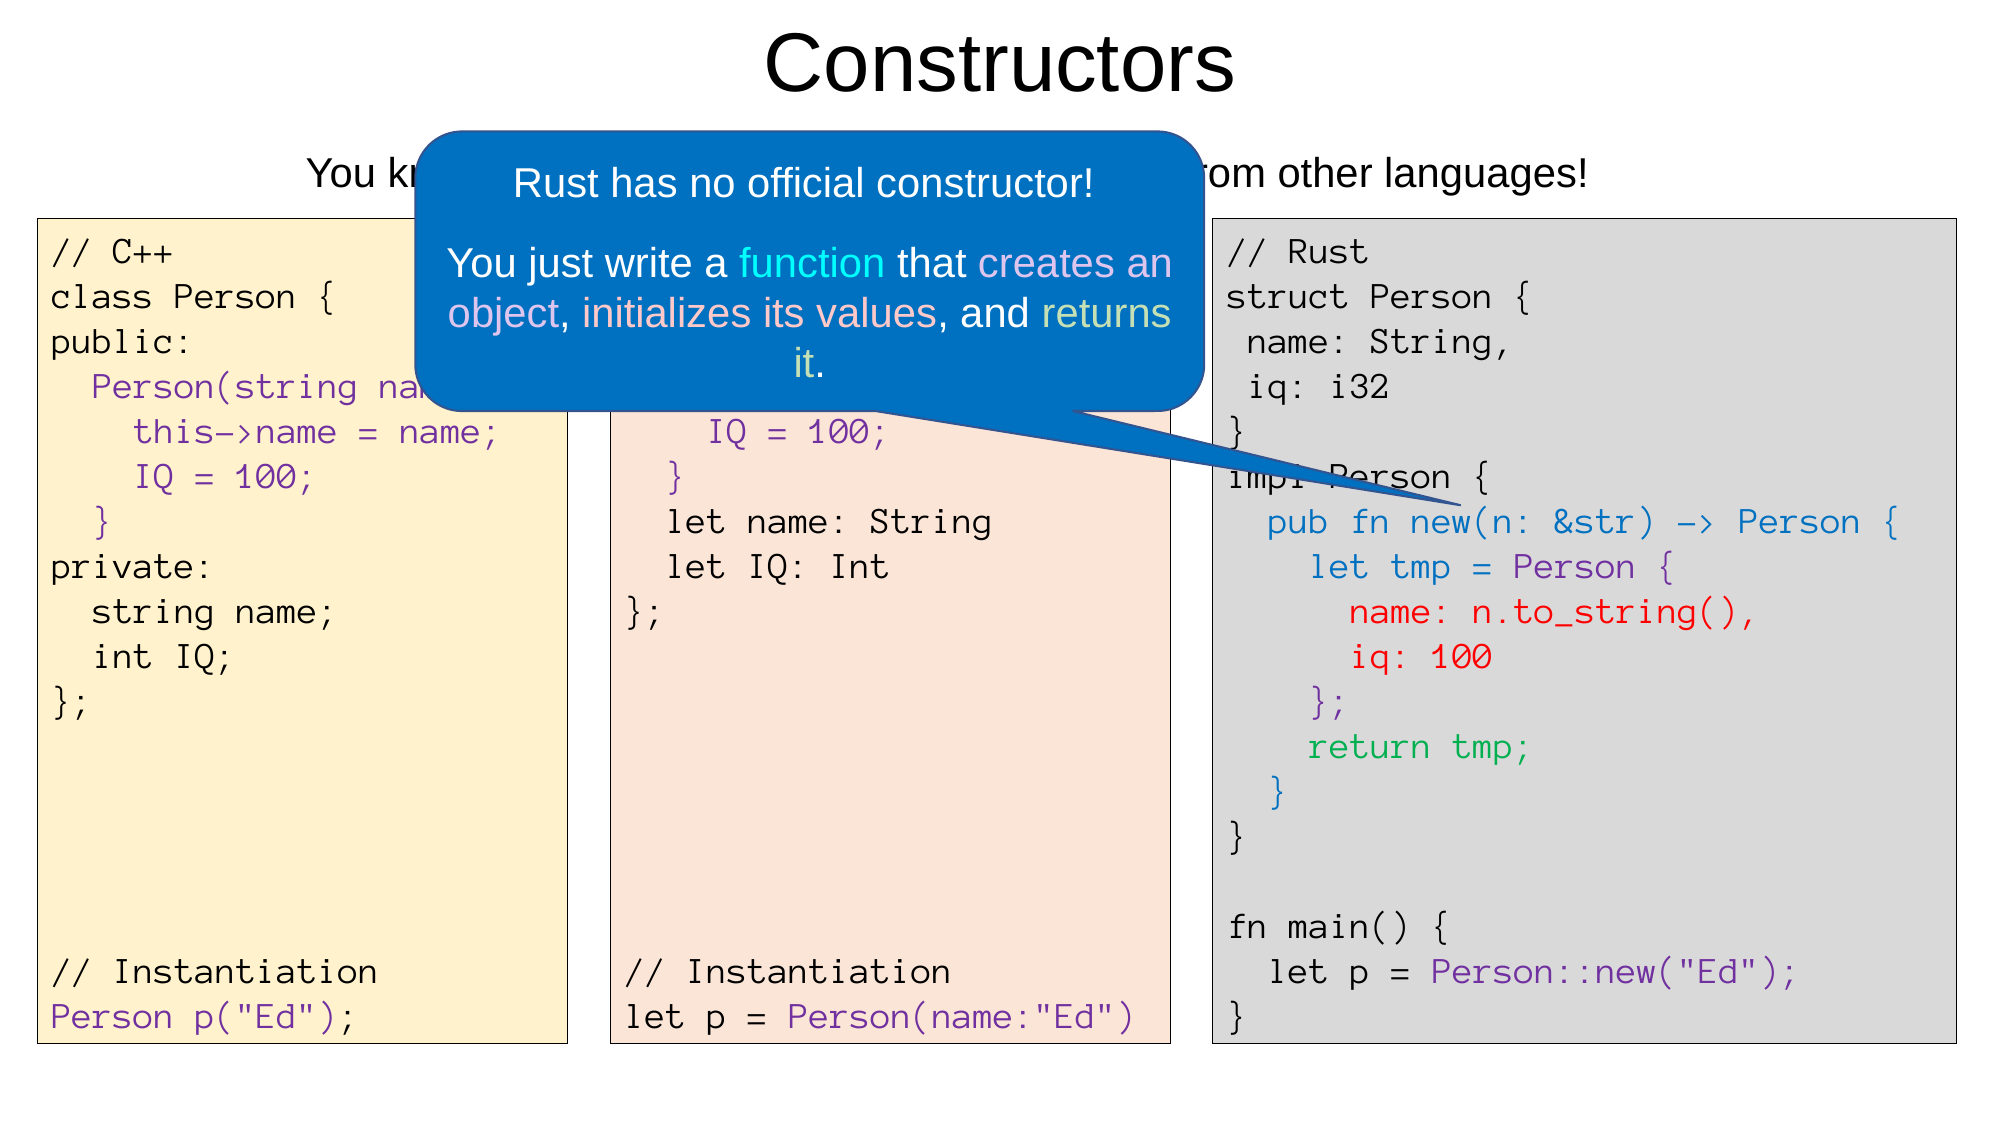

Constructors
Rust has no official constructor!

You just write a function that creates an object, initializes its values, and returns it.
You know constructors in C++ – let's see some from other languages!
// Rust
struct Person {
 name: String,
 iq: i32
}
impl Person {
  pub fn new(n: &str) -> Person {
    let tmp = Person {
      name: n.to_string(),
      iq: 100
    };
    return tmp;
  }
}

fn main() {
  let p = Person::new("Ed");
}
// C++
class Person {
public:
  Person(string name) {
    this->name = name;
    IQ = 100;
  }
private:
  string name;
  int IQ;
};

// Instantiation
Person p("Ed");
// Swift
class Person {
  init(name: String) {
    self.name = name;
    IQ = 100;
  }
  let name: String
  let IQ: Int
};

// Instantiation
let p = Person(name:"Ed")